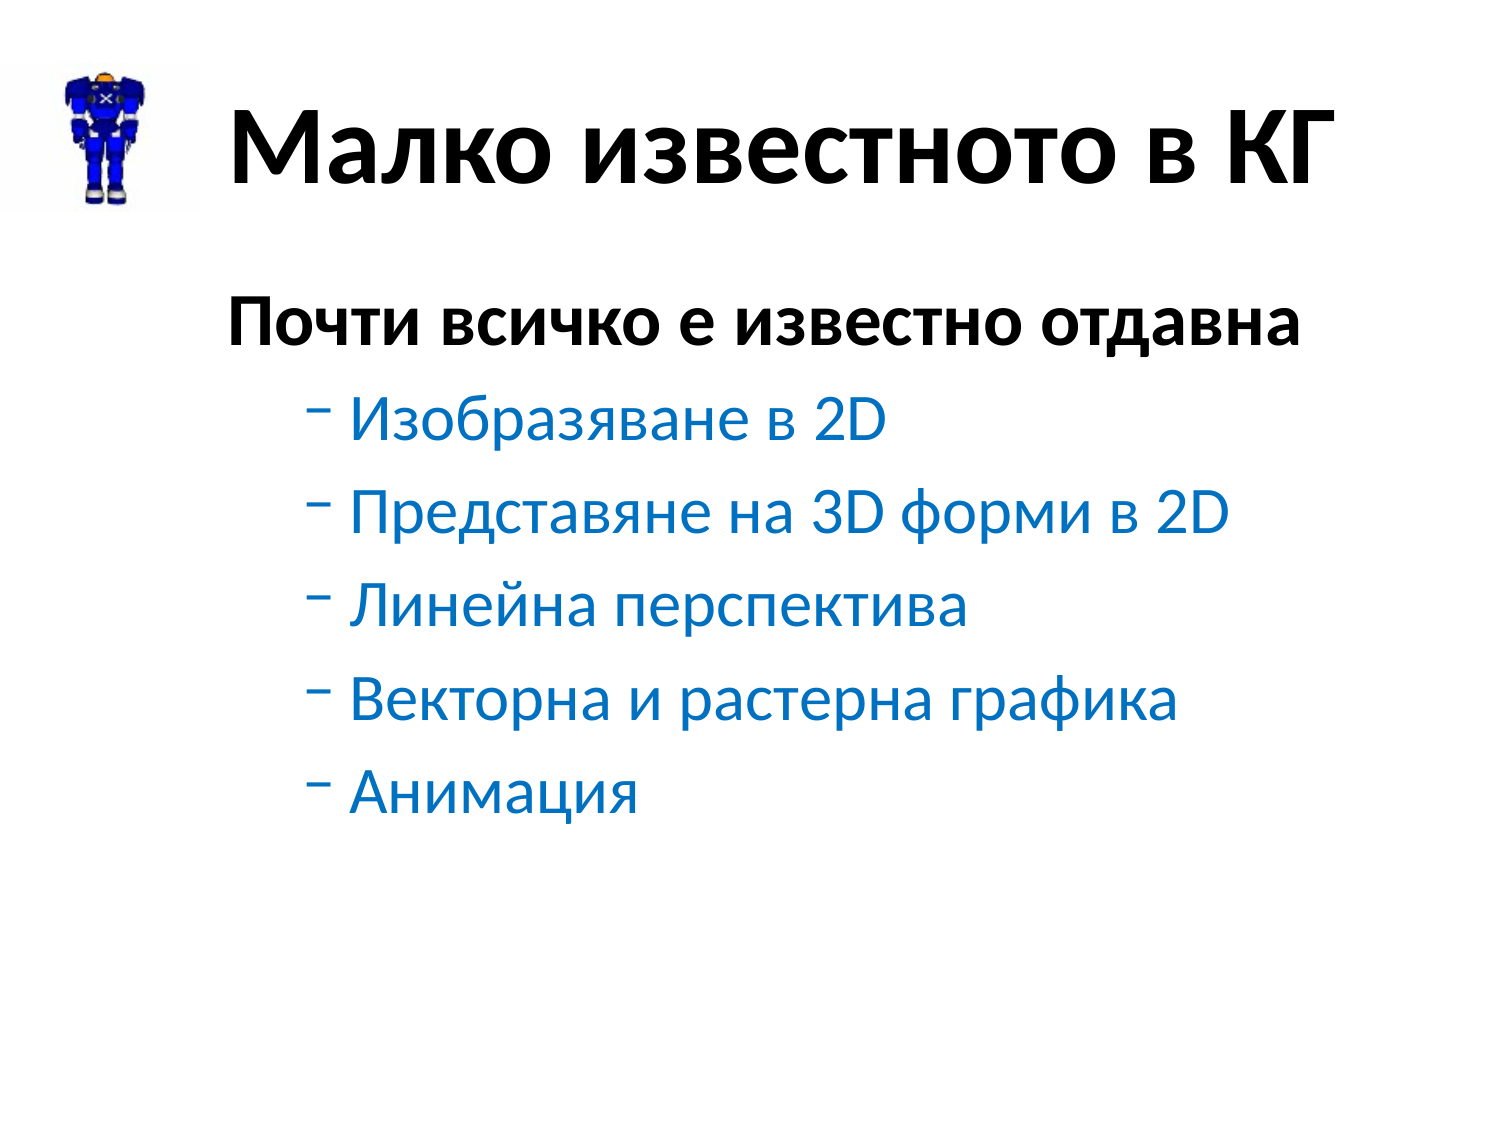

# Малко известното в КГ
Почти всичко е известно отдавна
Изобразяване в 2D
Представяне на 3D форми в 2D
Линейна перспектива
Векторна и растерна графика
Анимация